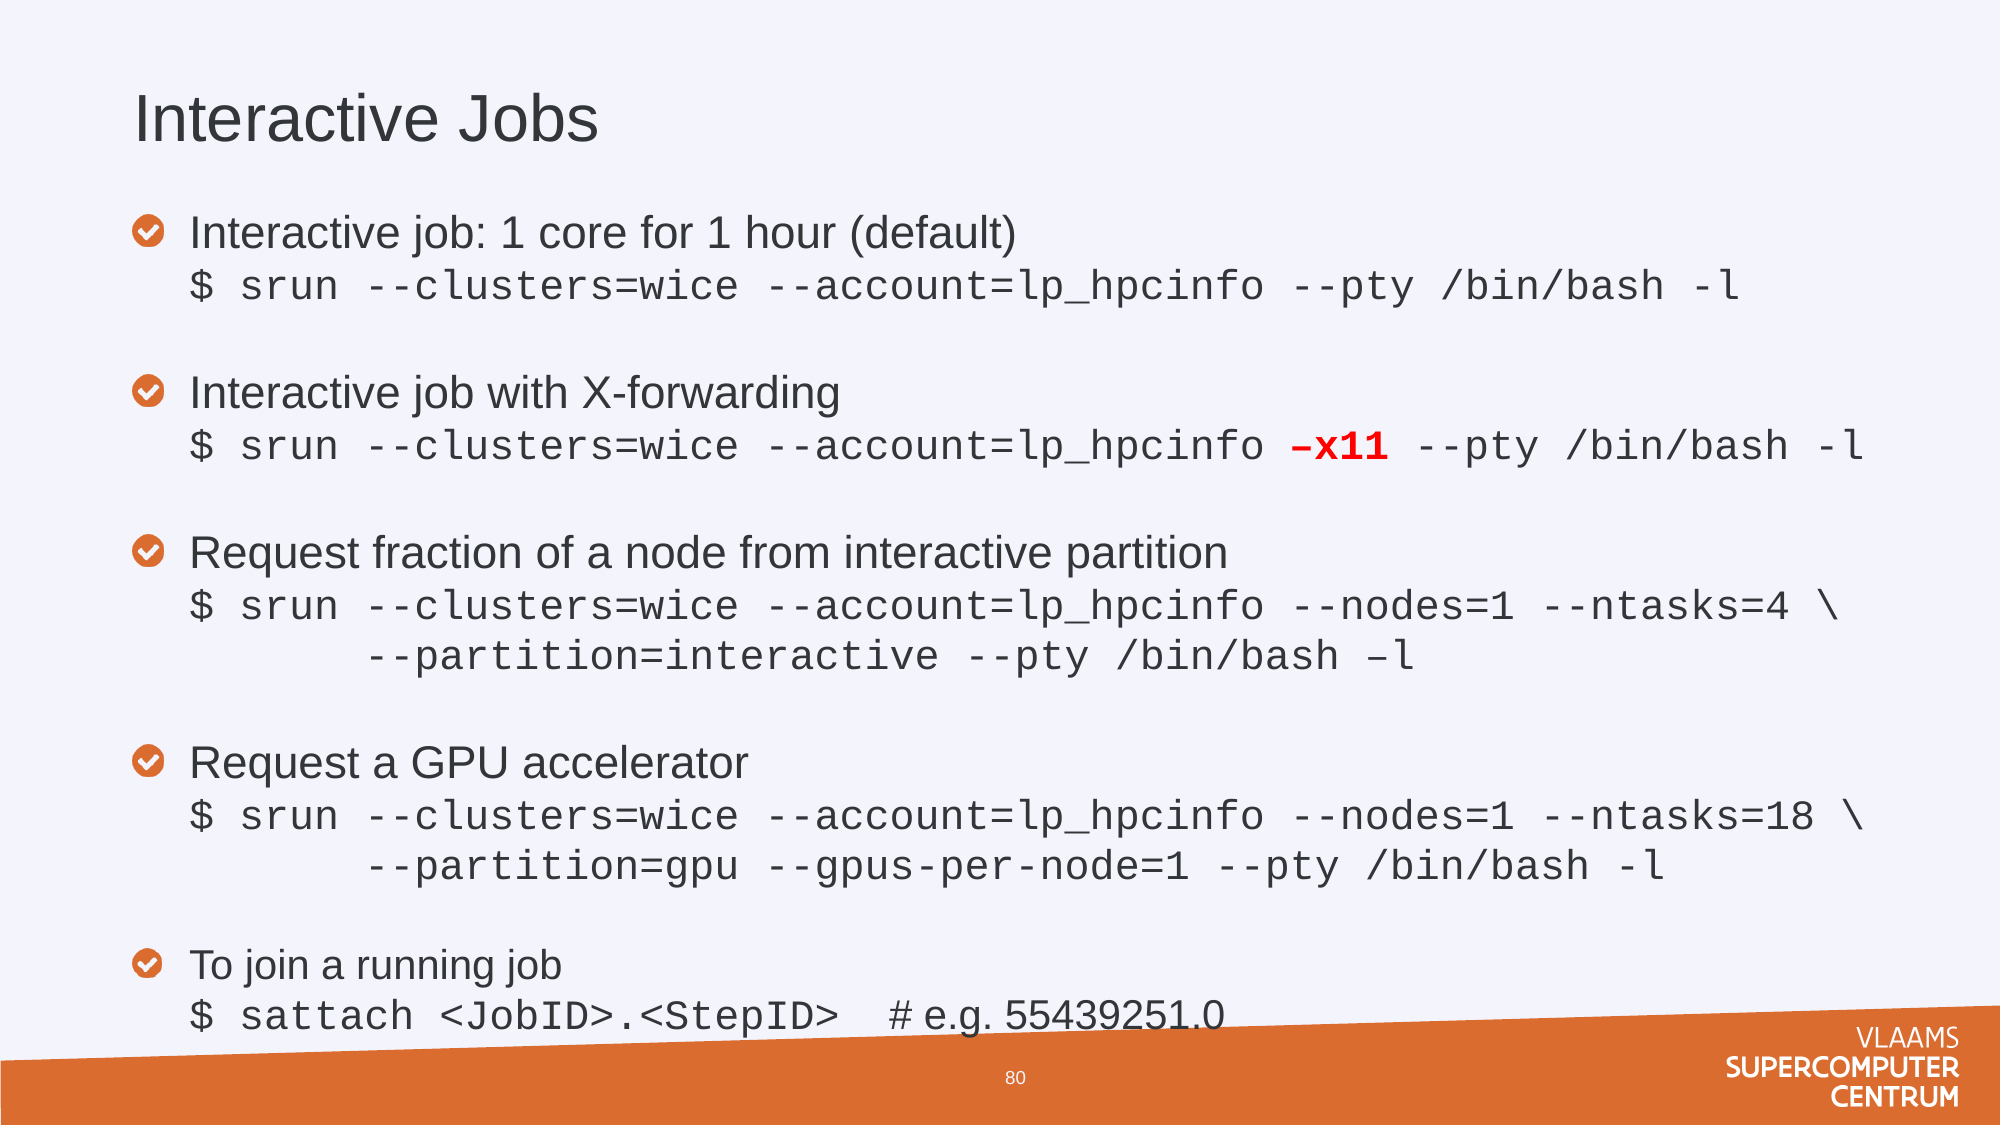

Interactive Jobs
Interactive job: 1 core for 1 hour (default)
$ srun --clusters=wice --account=lp_hpcinfo --pty /bin/bash -l
Interactive job with X-forwarding
$ srun --clusters=wice --account=lp_hpcinfo –x11 --pty /bin/bash -l

Request fraction of a node from interactive partition
$ srun --clusters=wice --account=lp_hpcinfo --nodes=1 --ntasks=4 \
       --partition=interactive --pty /bin/bash –l

Request a GPU accelerator
$ srun --clusters=wice --account=lp_hpcinfo --nodes=1 --ntasks=18 \
       --partition=gpu --gpus-per-node=1 --pty /bin/bash -l
To join a running job
$ sattach <JobID>.<StepID>  # e.g. 55439251.0
80